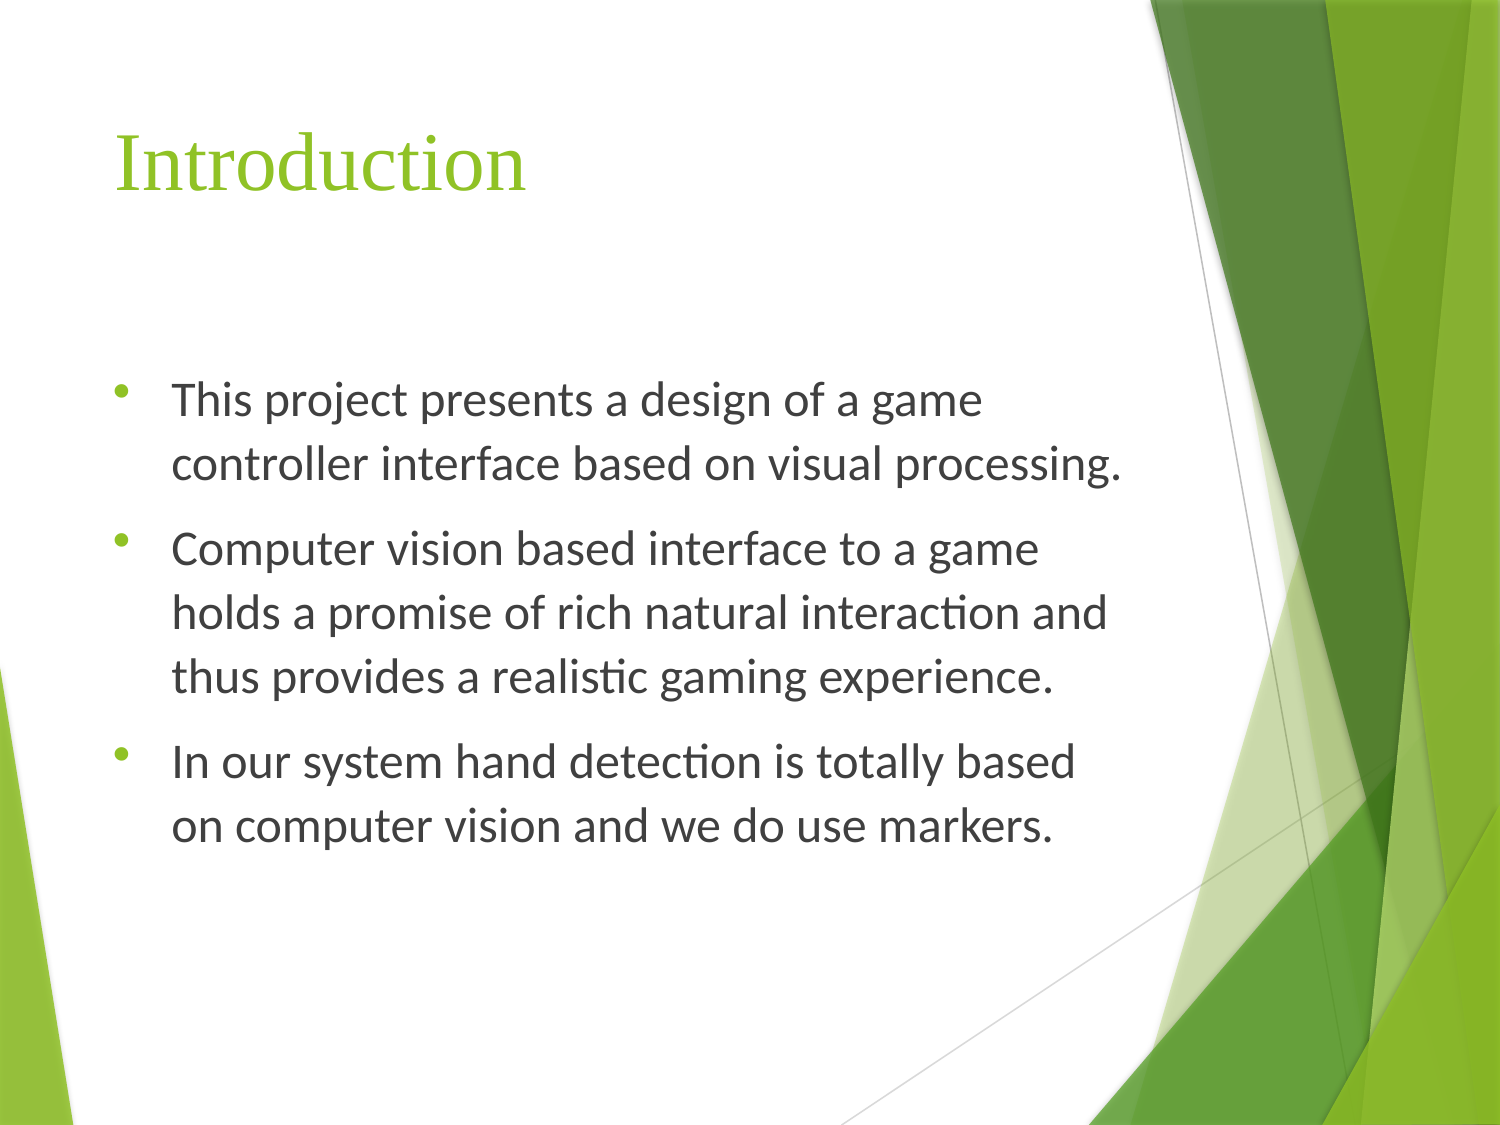

# Introduction
This project presents a design of a game controller interface based on visual processing.
Computer vision based interface to a game holds a promise of rich natural interaction and thus provides a realistic gaming experience.
In our system hand detection is totally based on computer vision and we do use markers.